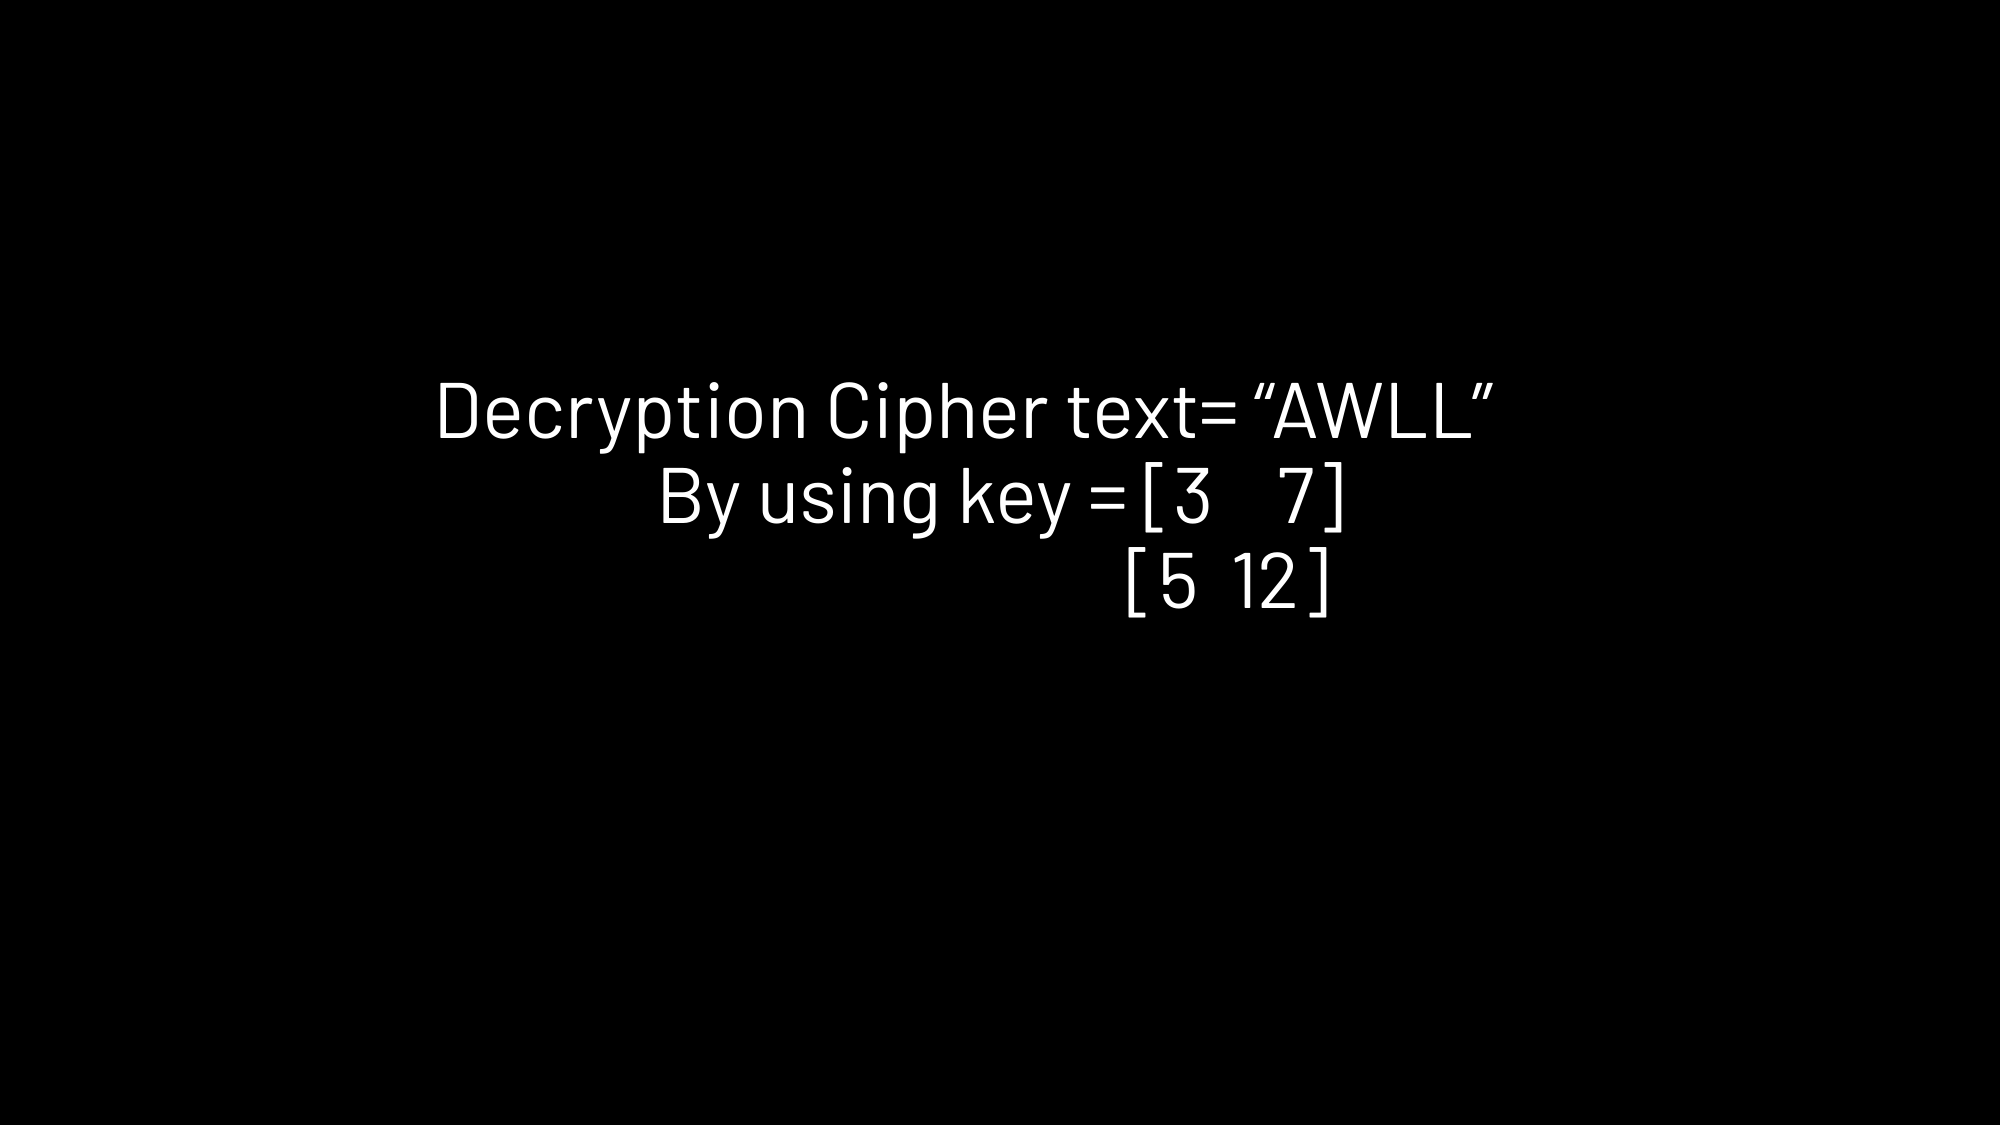

# Decryption Cipher text= “AWLL” By using key = [3    7] [5  12]